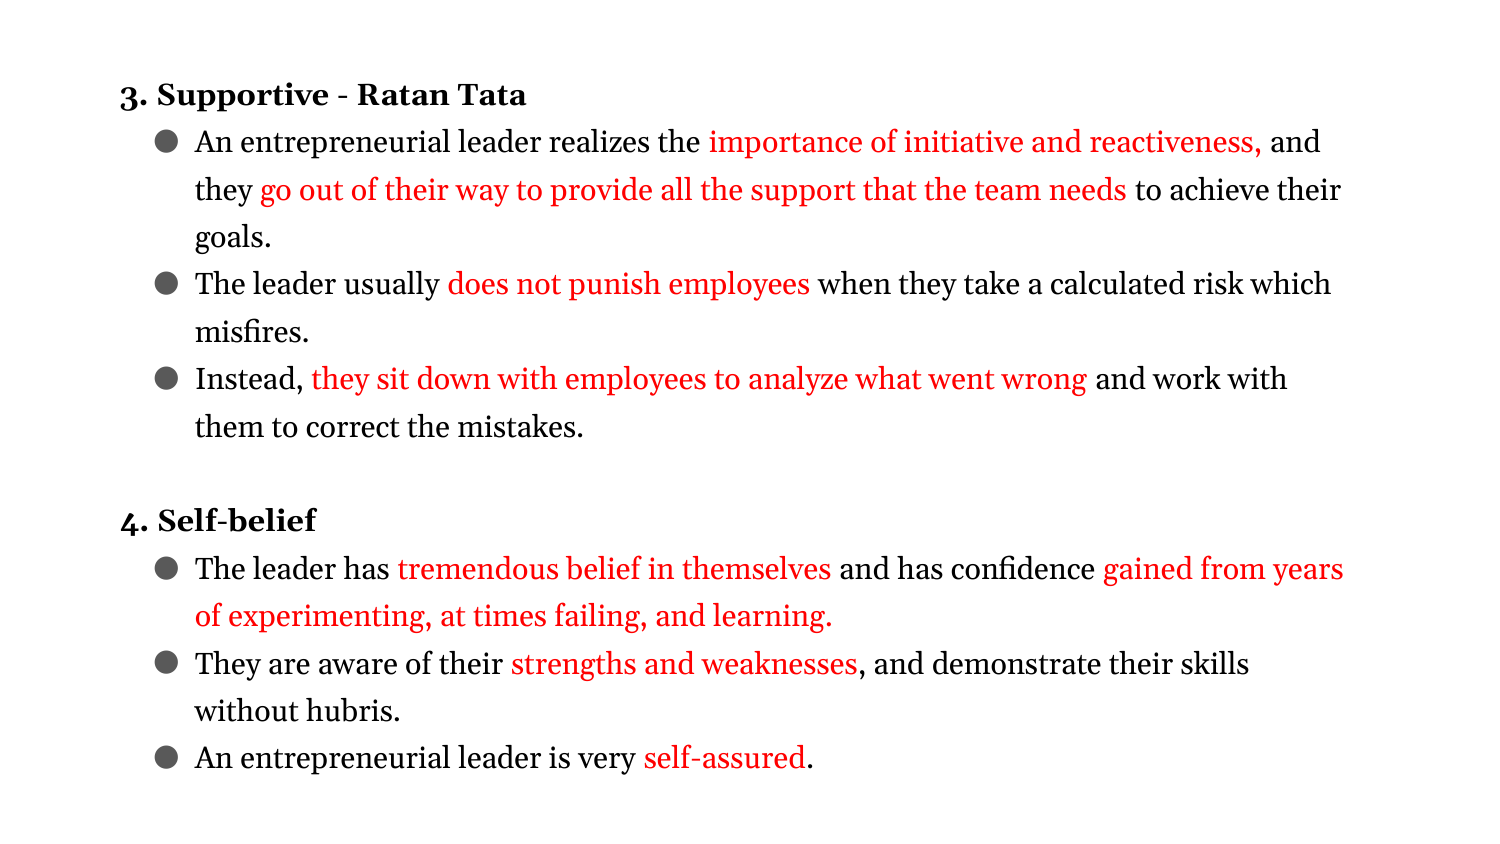

3. Supportive - Ratan Tata
An entrepreneurial leader realizes the importance of initiative and reactiveness, and they go out of their way to provide all the support that the team needs to achieve their goals.
The leader usually does not punish employees when they take a calculated risk which misfires.
Instead, they sit down with employees to analyze what went wrong and work with them to correct the mistakes.

4. Self-belief
The leader has tremendous belief in themselves and has confidence gained from years of experimenting, at times failing, and learning.
They are aware of their strengths and weaknesses, and demonstrate their skills without hubris.
An entrepreneurial leader is very self-assured.